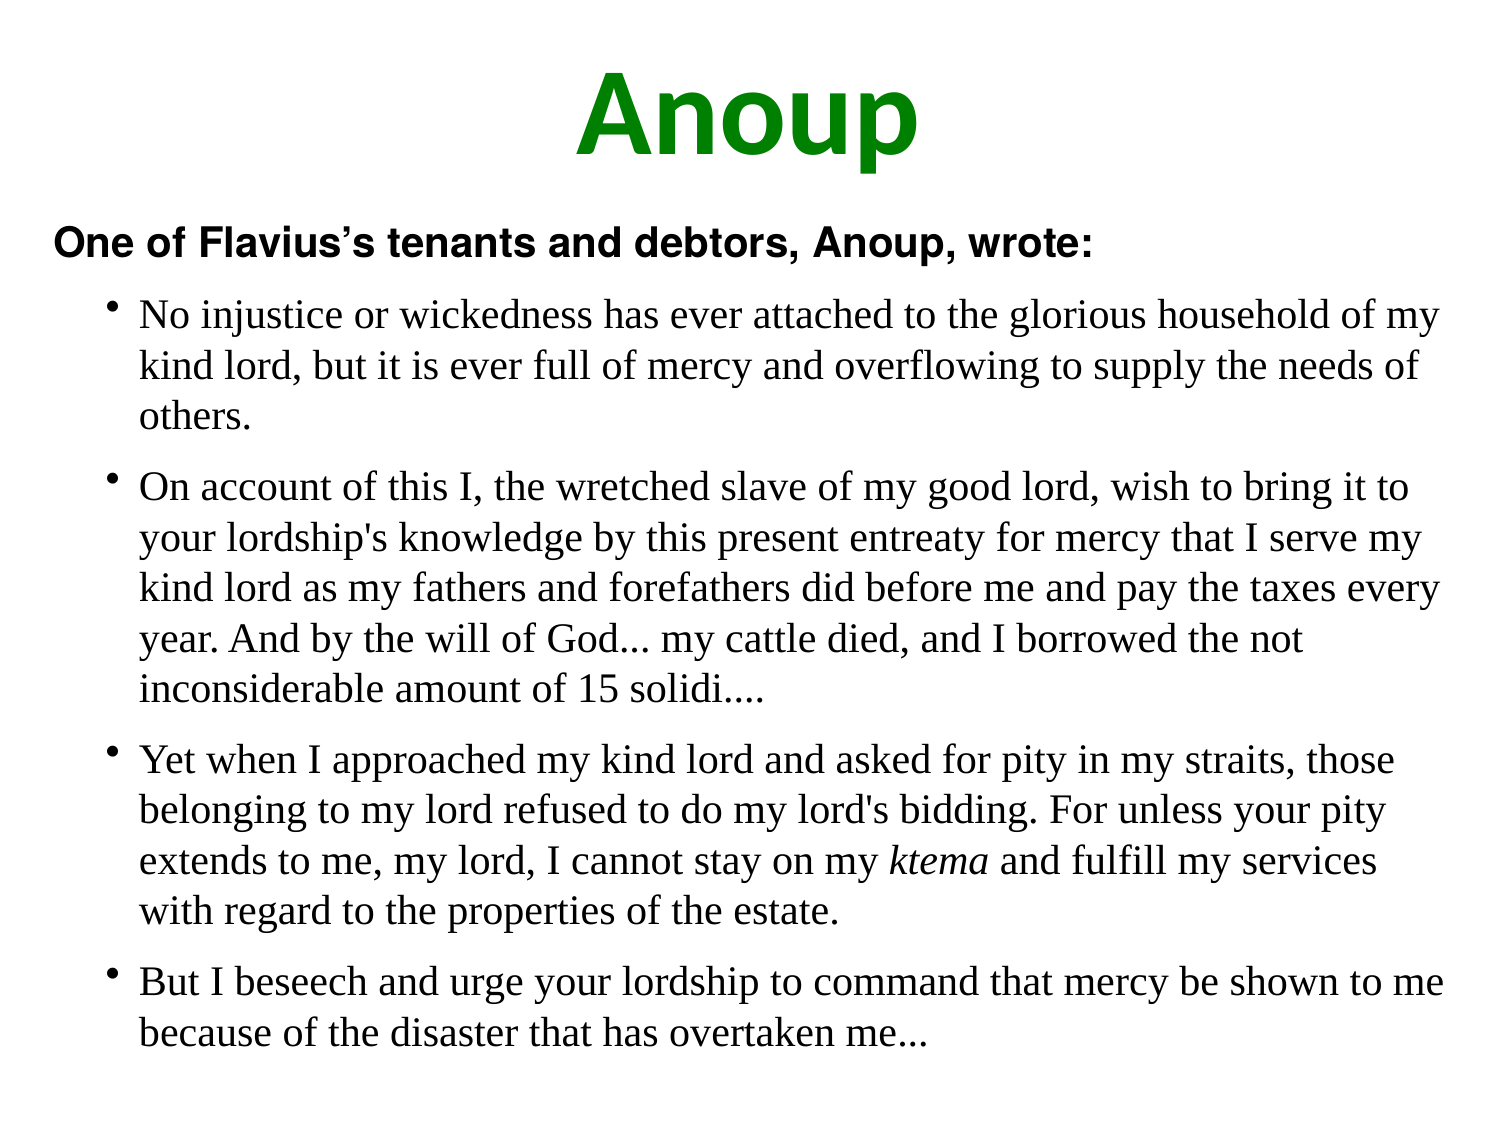

Anoup
One of Flavius’s tenants and debtors, Anoup, wrote:
No injustice or wickedness has ever attached to the glorious household of my kind lord, but it is ever full of mercy and overflowing to supply the needs of others.
On account of this I, the wretched slave of my good lord, wish to bring it to your lordship's knowledge by this present entreaty for mercy that I serve my kind lord as my fathers and forefathers did before me and pay the taxes every year. And by the will of God... my cattle died, and I borrowed the not inconsiderable amount of 15 solidi....
Yet when I approached my kind lord and asked for pity in my straits, those belonging to my lord refused to do my lord's bidding. For unless your pity extends to me, my lord, I cannot stay on my ktema and fulfill my services with regard to the properties of the estate.
But I beseech and urge your lordship to command that mercy be shown to me because of the disaster that has overtaken me...